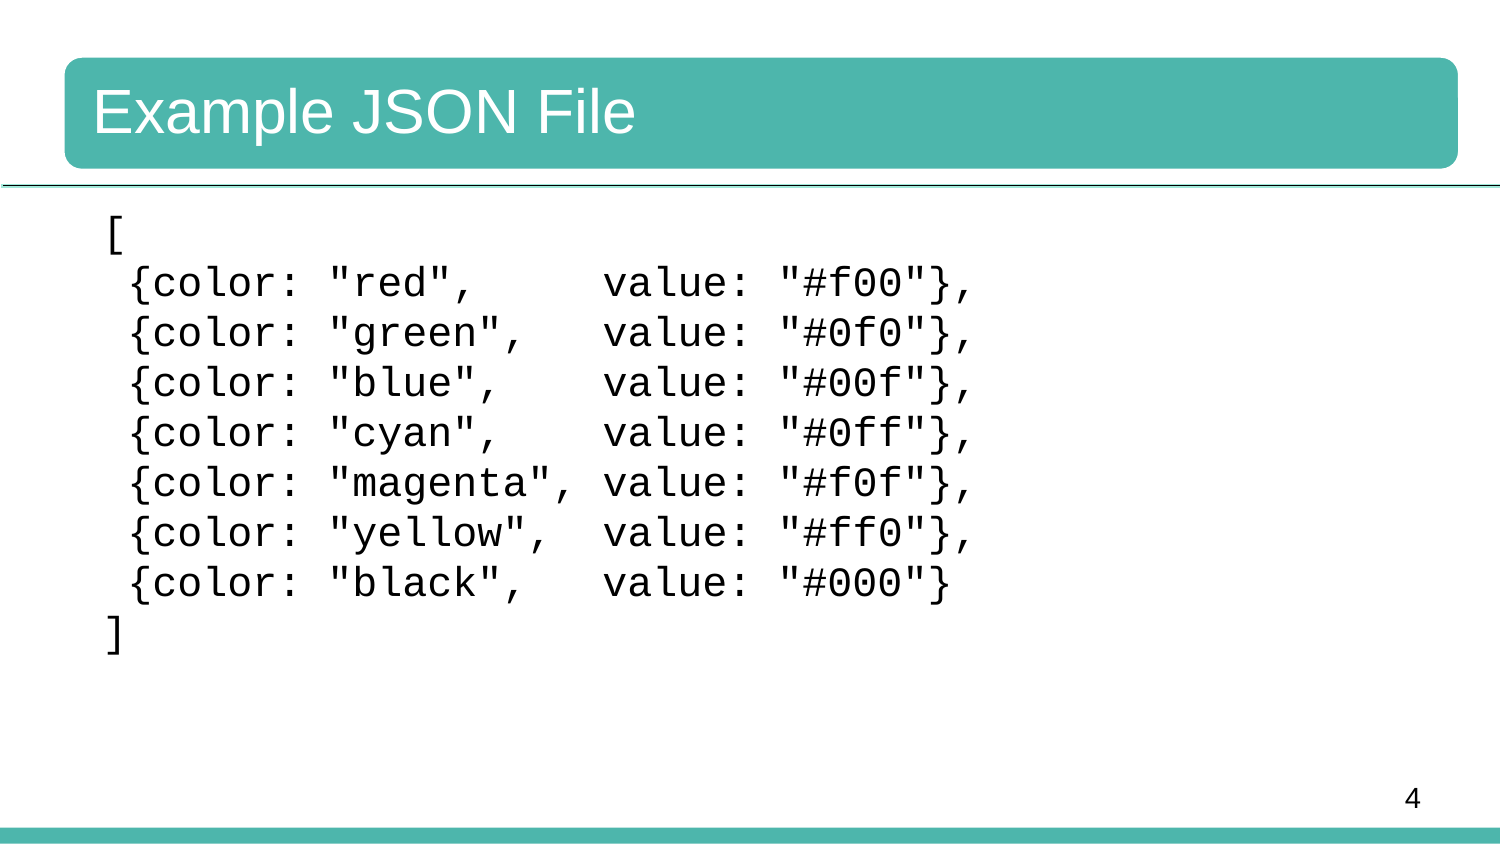

Example JSON File

[
 {color: "red",     value: "#f00"},
 {color: "green",   value: "#0f0"},
 {color: "blue",    value: "#00f"},
 {color: "cyan",    value: "#0ff"},
 {color: "magenta", value: "#f0f"},
 {color: "yellow",  value: "#ff0"},
 {color: "black",	  value: "#000"}
]
4